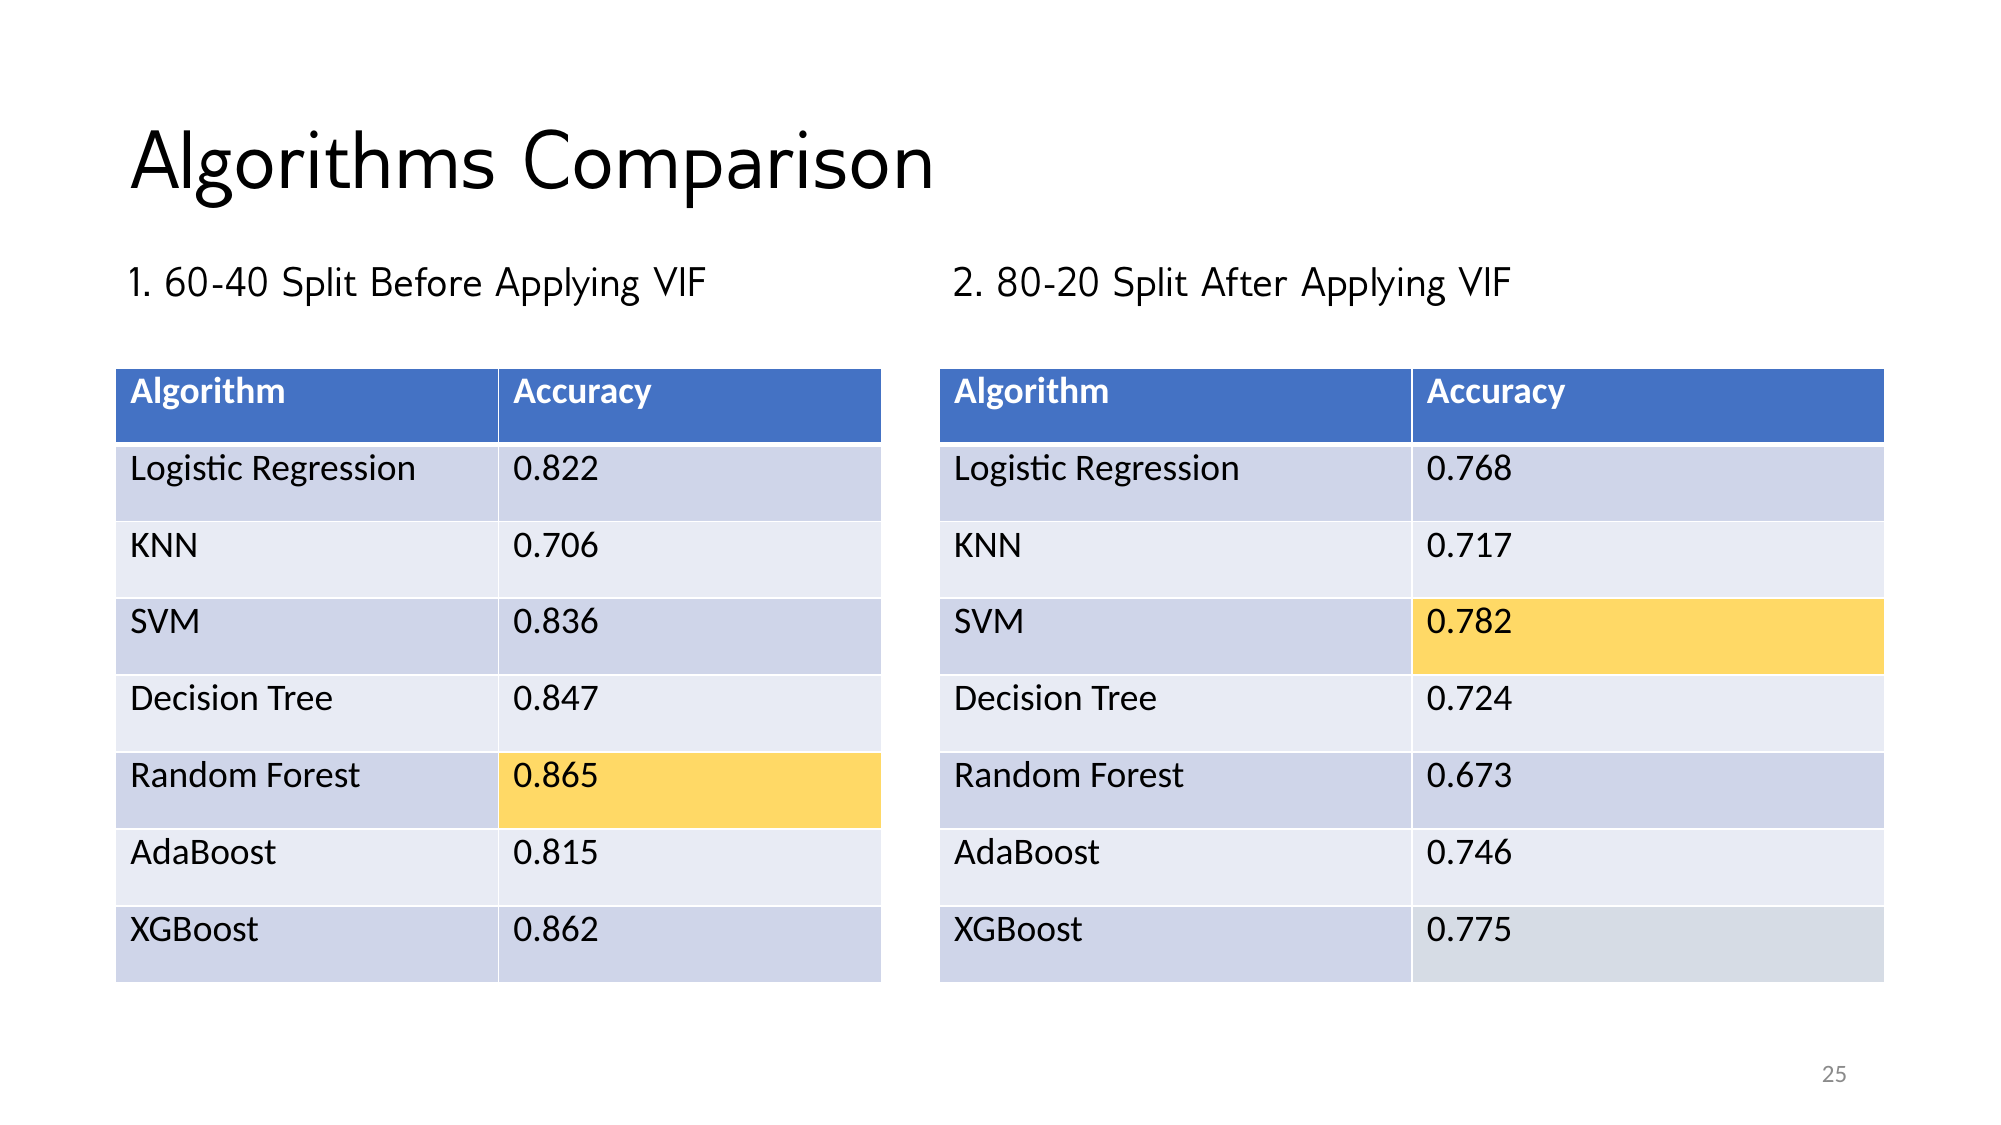

Algorithms Comparison
1. 60-40 Split Before Applying VIF
2. 80-20 Split After Applying VIF
| Algorithm | Accuracy |
| --- | --- |
| Logistic Regression | 0.822 |
| KNN | 0.706 |
| SVM | 0.836 |
| Decision Tree | 0.847 |
| Random Forest | 0.865 |
| AdaBoost | 0.815 |
| XGBoost | 0.862 |
| Algorithm | Accuracy |
| --- | --- |
| Logistic Regression | 0.768 |
| KNN | 0.717 |
| SVM | 0.782 |
| Decision Tree | 0.724 |
| Random Forest | 0.673 |
| AdaBoost | 0.746 |
| XGBoost | 0.775 |
25